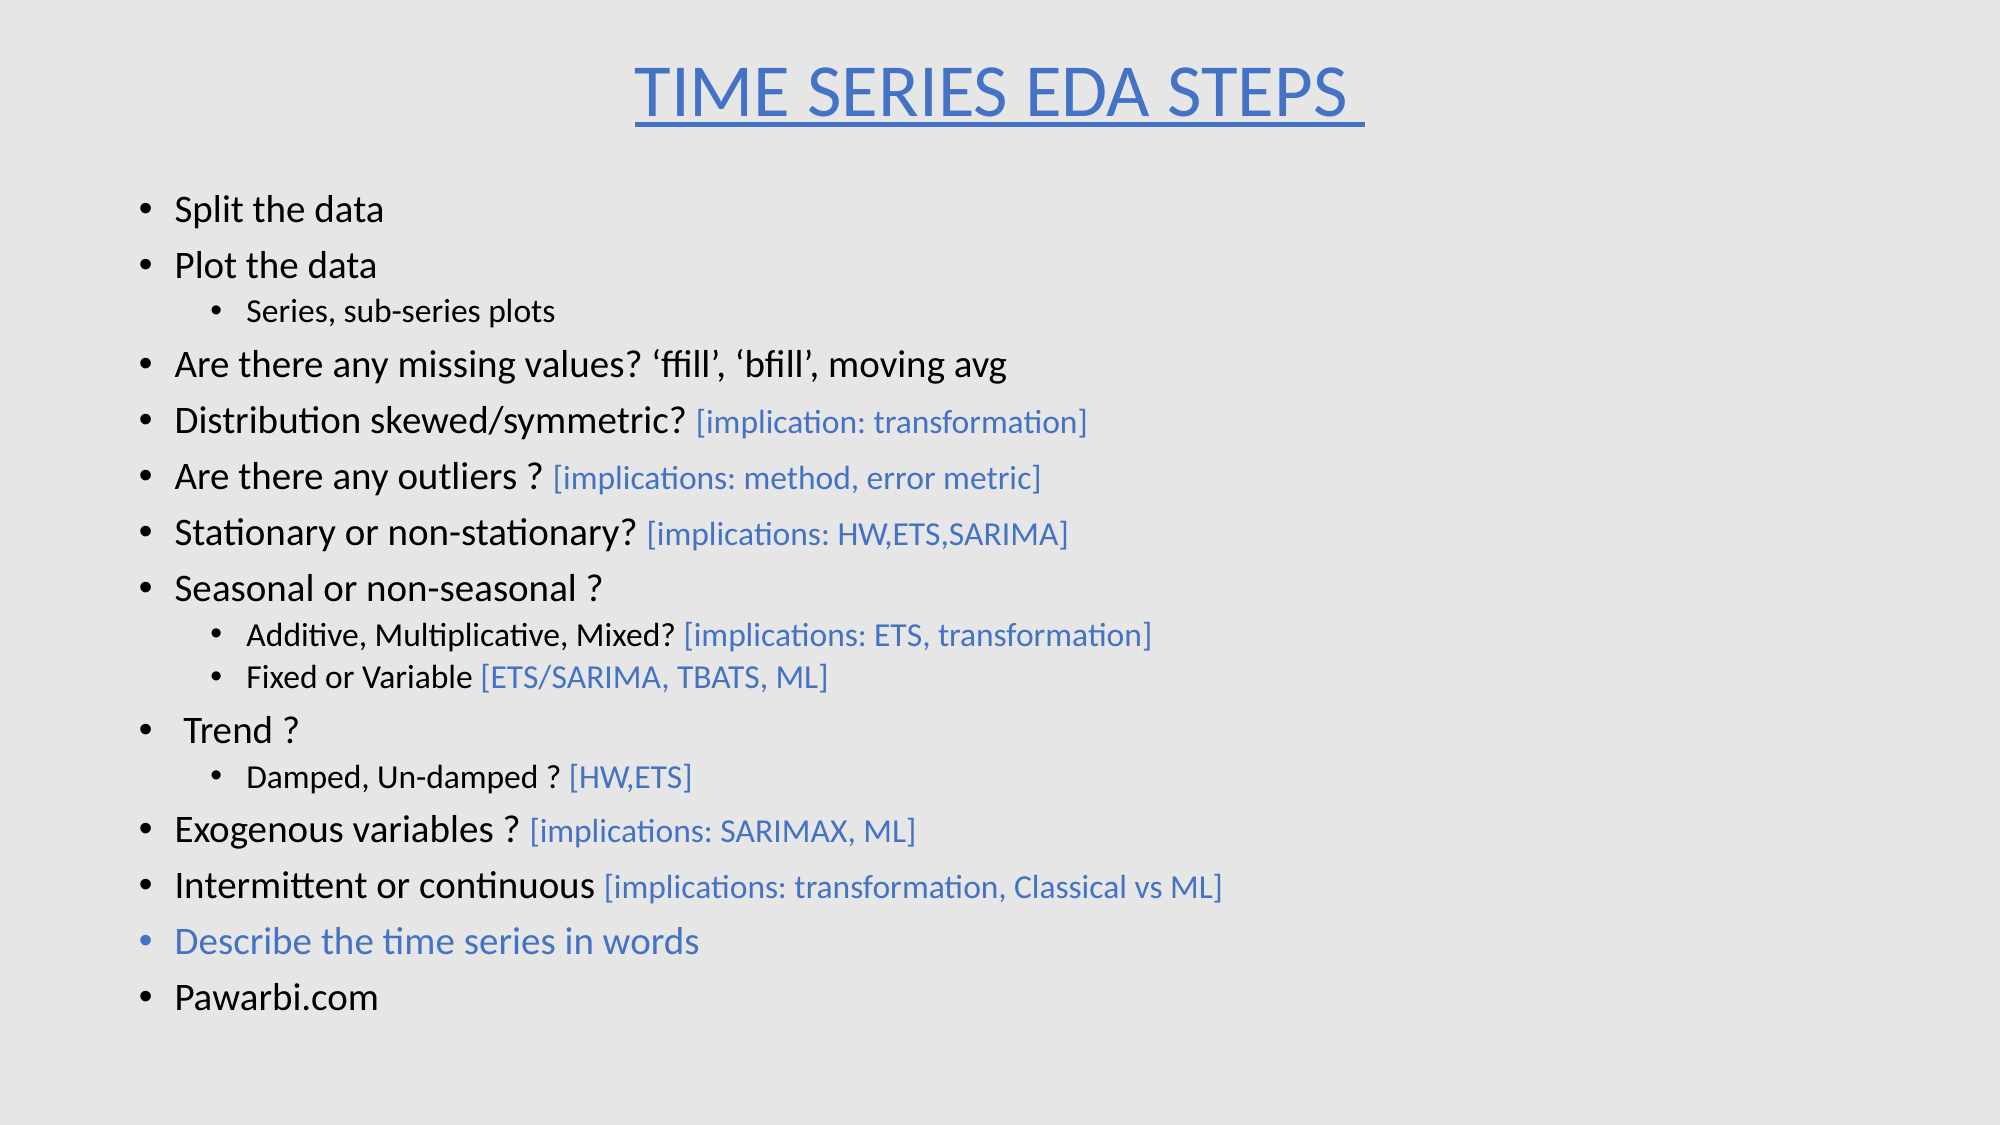

TIME SERIES EDA STEPS
Split the data
Plot the data
Series, sub-series plots
Are there any missing values? ‘ffill’, ‘bfill’, moving avg
Distribution skewed/symmetric? [implication: transformation]
Are there any outliers ? [implications: method, error metric]
Stationary or non-stationary? [implications: HW,ETS,SARIMA]
Seasonal or non-seasonal ?
Additive, Multiplicative, Mixed? [implications: ETS, transformation]
Fixed or Variable [ETS/SARIMA, TBATS, ML]
 Trend ?
Damped, Un-damped ? [HW,ETS]
Exogenous variables ? [implications: SARIMAX, ML]
Intermittent or continuous [implications: transformation, Classical vs ML]
Describe the time series in words
Pawarbi.com